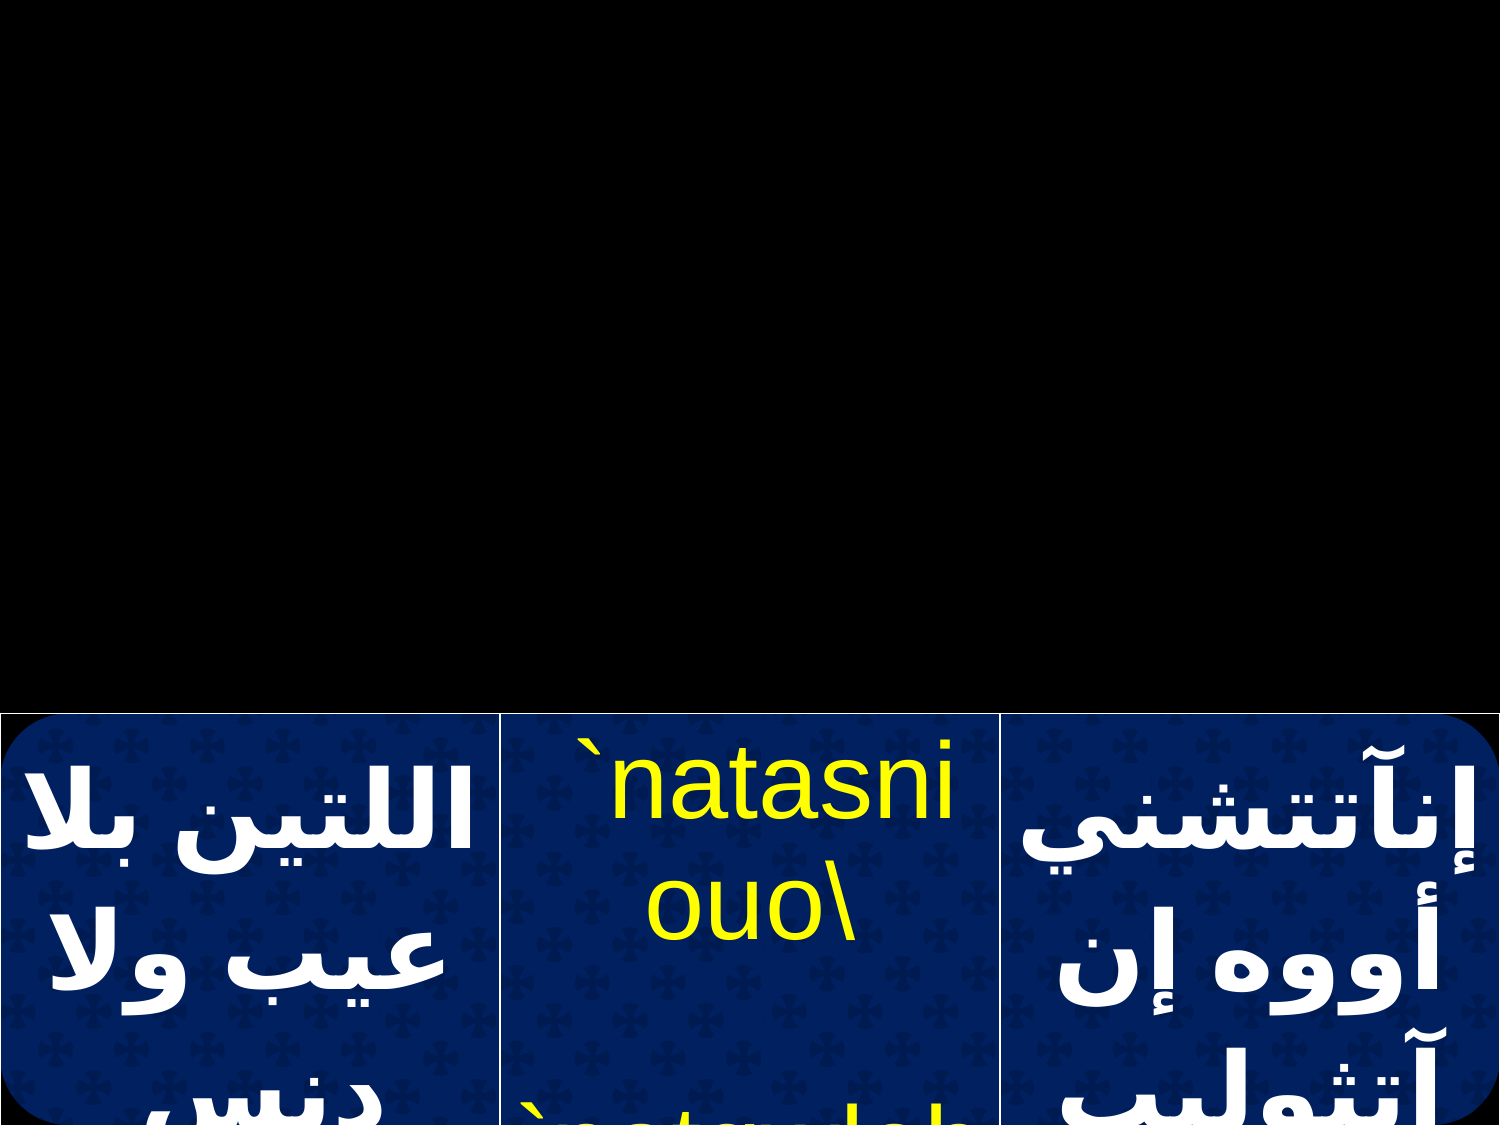

| اللتين بلا عيب ولا دنس | `natasni ouo\ `natqwleb | إنآتتشني أووه إن آتثوليب |
| --- | --- | --- |